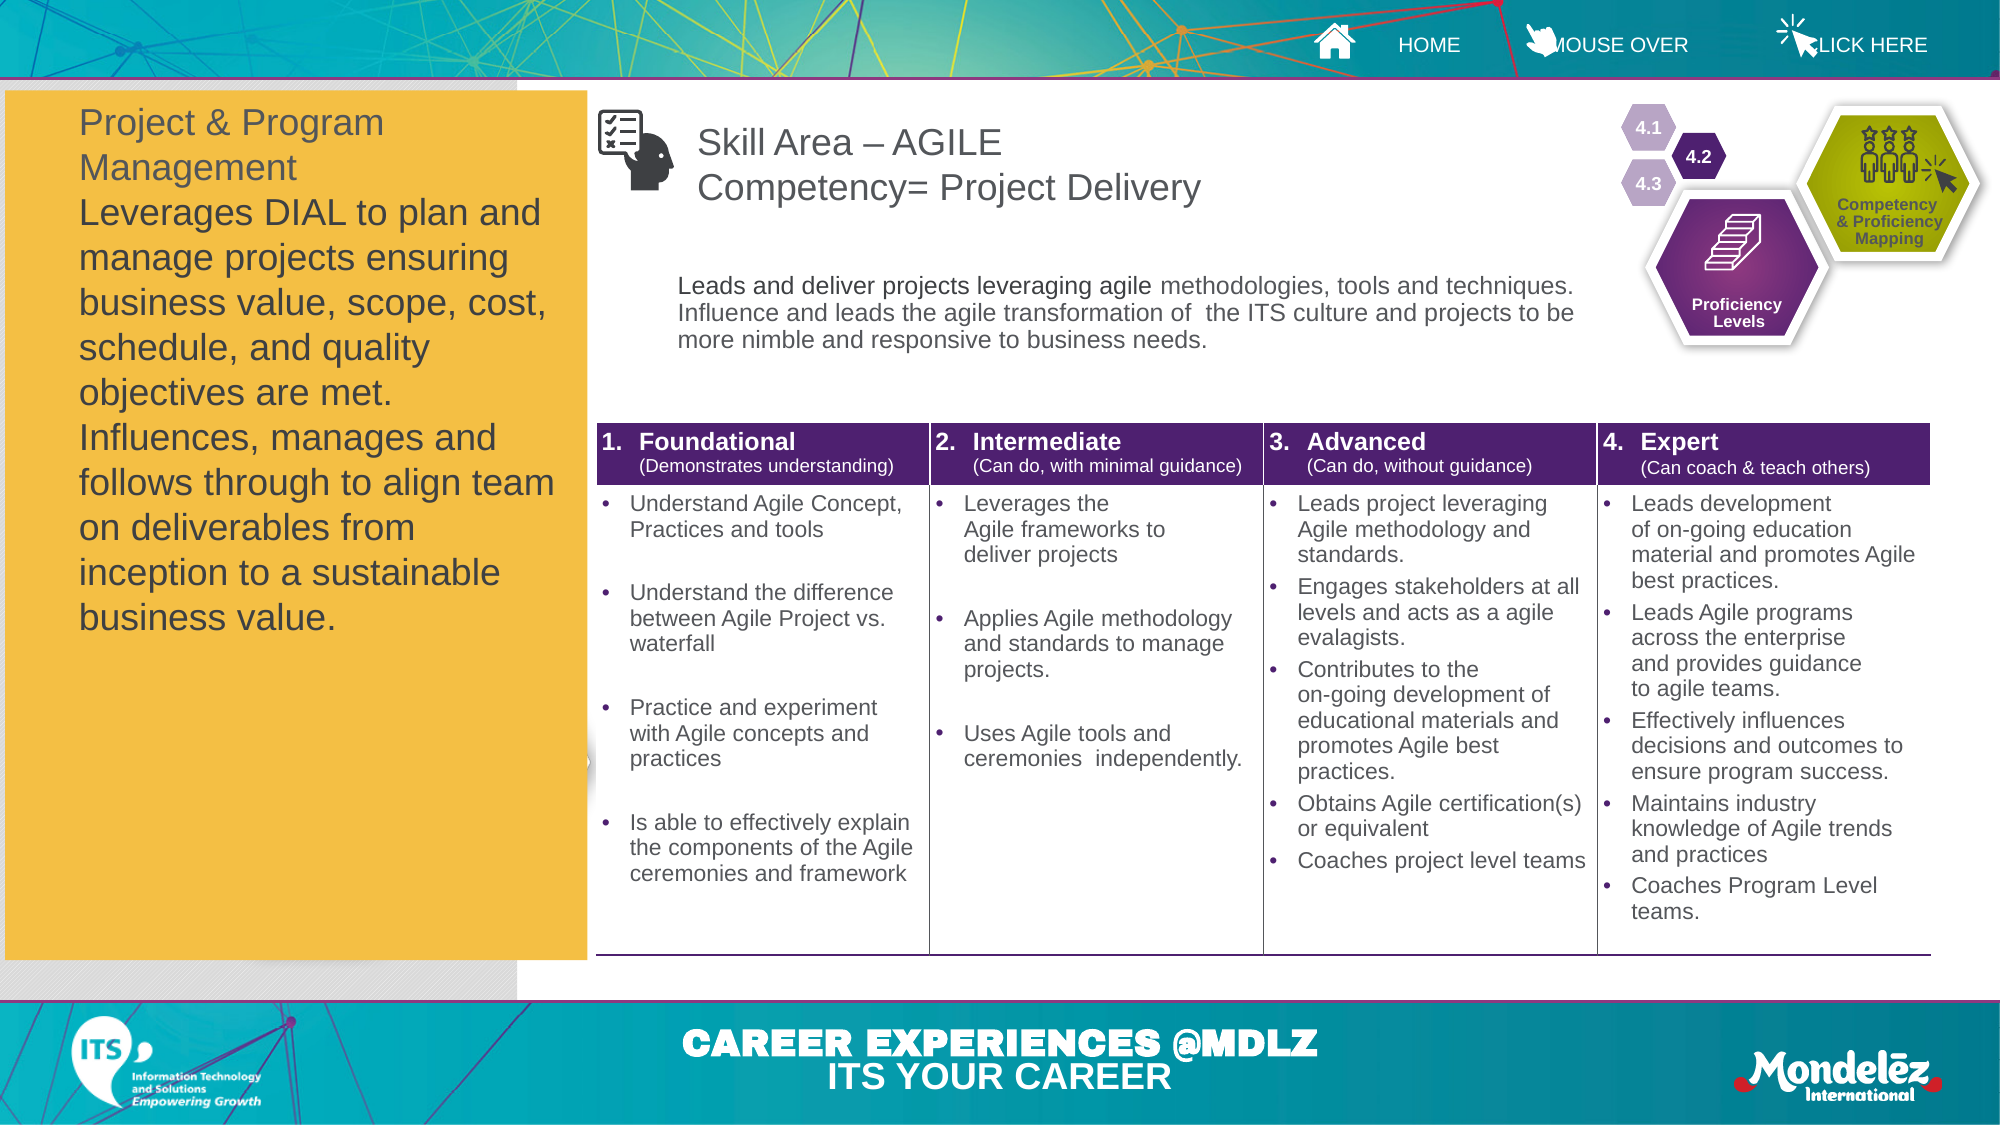

| Foundational (Demonstrates understanding) | Intermediate (Can do, with minimal guidance) | Advanced (Can do, without guidance) | Expert (Can coach & teach others) |
| --- | --- | --- | --- |
| Explores new technologies and understands how they can enhance services. Demonstrates an understanding of the of current technology trends in products and processes. Applies innovative thinking to identify new opportunities. | Assesses new and emerging technologies for potential value as business enablers. Leads proof of concepts that have been identified as potential investments leveraging an agile mindset and methodologies. Collaborates with vendors to identify strategic and innovative technologies to drive business value. (Brings outside in) | Leads innovation pipeline and strategy for one or more business disciplines.  Establishes new partnerships that deliver and disrupt innovation. Drives innovative and agile culture by demonstrating and promoting digital technology across the enterprise. | Leads innovation pipeline and ecosystem across the enterprise. Develops agile muscle/capability by introducing new ways of working and challenging the culture. Educates and coaches others to help build digital people muscle. Drives awareness of innovations by amplifying program activities across the enterprise. |

	Project & Program Management
	Leverages DIAL to plan and manage projects ensuring business value, scope, cost, schedule, and quality objectives are met.  Influences, manages and follows through to align team on deliverables from inception to a sustainable business value.

Skill Area – AGILE
Competency= Project Delivery

	Leads and deliver projects leveraging agile methodologies, tools and techniques. Influence and leads the agile transformation of  the ITS culture and projects to be more nimble and responsive to business needs.
| Foundational (Demonstrates understanding) | Intermediate (Can do, with minimal guidance) | Advanced (Can do, without guidance) | Expert (Can coach & teach others) |
| --- | --- | --- | --- |
| Understand Agile Concept, Practices and tools Understand the difference between Agile Project vs. waterfall Practice and experiment with Agile concepts and practices Is able to effectively explain the components of the Agile ceremonies and framework | Leverages the Agile frameworks to deliver projects Applies Agile methodology and standards to manage projects. Uses Agile tools and ceremonies independently. | Leads project leveraging Agile methodology and standards. Engages stakeholders at all levels and acts as a agile evalagists. Contributes to the on-going development of educational materials and promotes Agile best practices. Obtains Agile certification(s) or equivalent Coaches project level teams | Leads development of on-going education material and promotes Agile best practices. Leads Agile programs across the enterprise and provides guidance to agile teams.  Effectively influences decisions and outcomes to ensure program success. Maintains industry knowledge of Agile trends and practices Coaches Program Level teams. |

1.
Digital Transformation

3.
Business Engagement

5.
Operational
Excellence
2.
Technical
Agility

4.
Delivery
of Projects